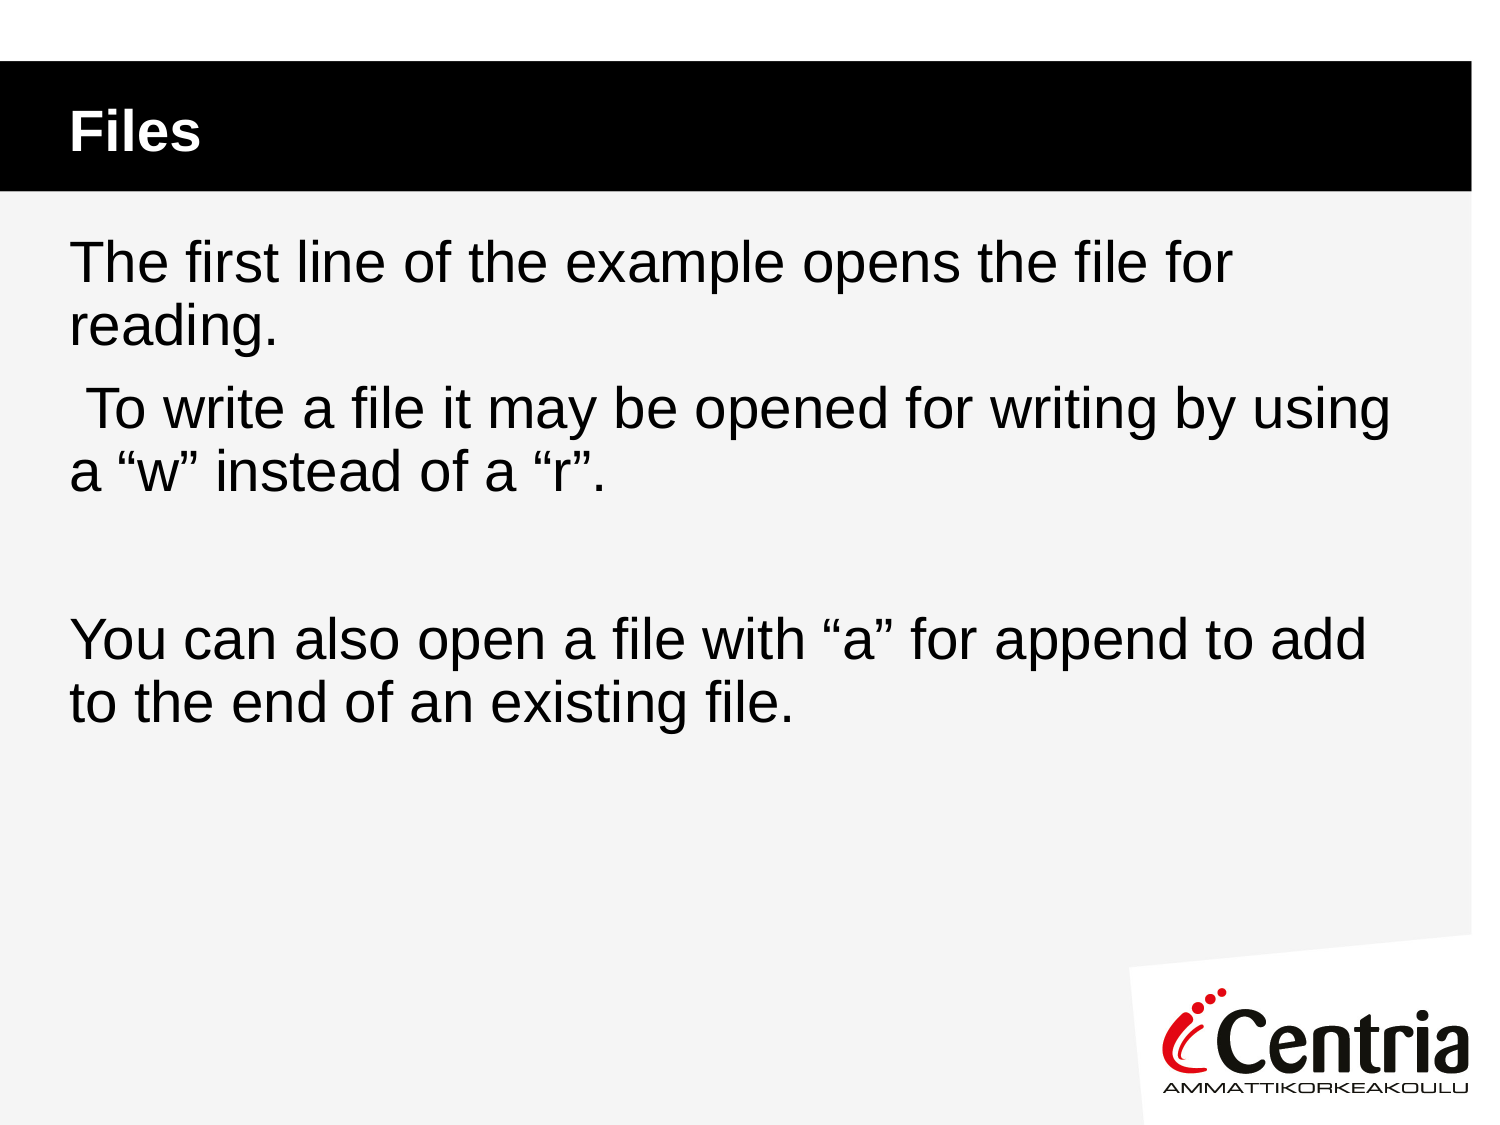

Files
The first line of the example opens the file for reading.
 To write a file it may be opened for writing by using a “w” instead of a “r”.

You can also open a file with “a” for append to add to the end of an existing file.